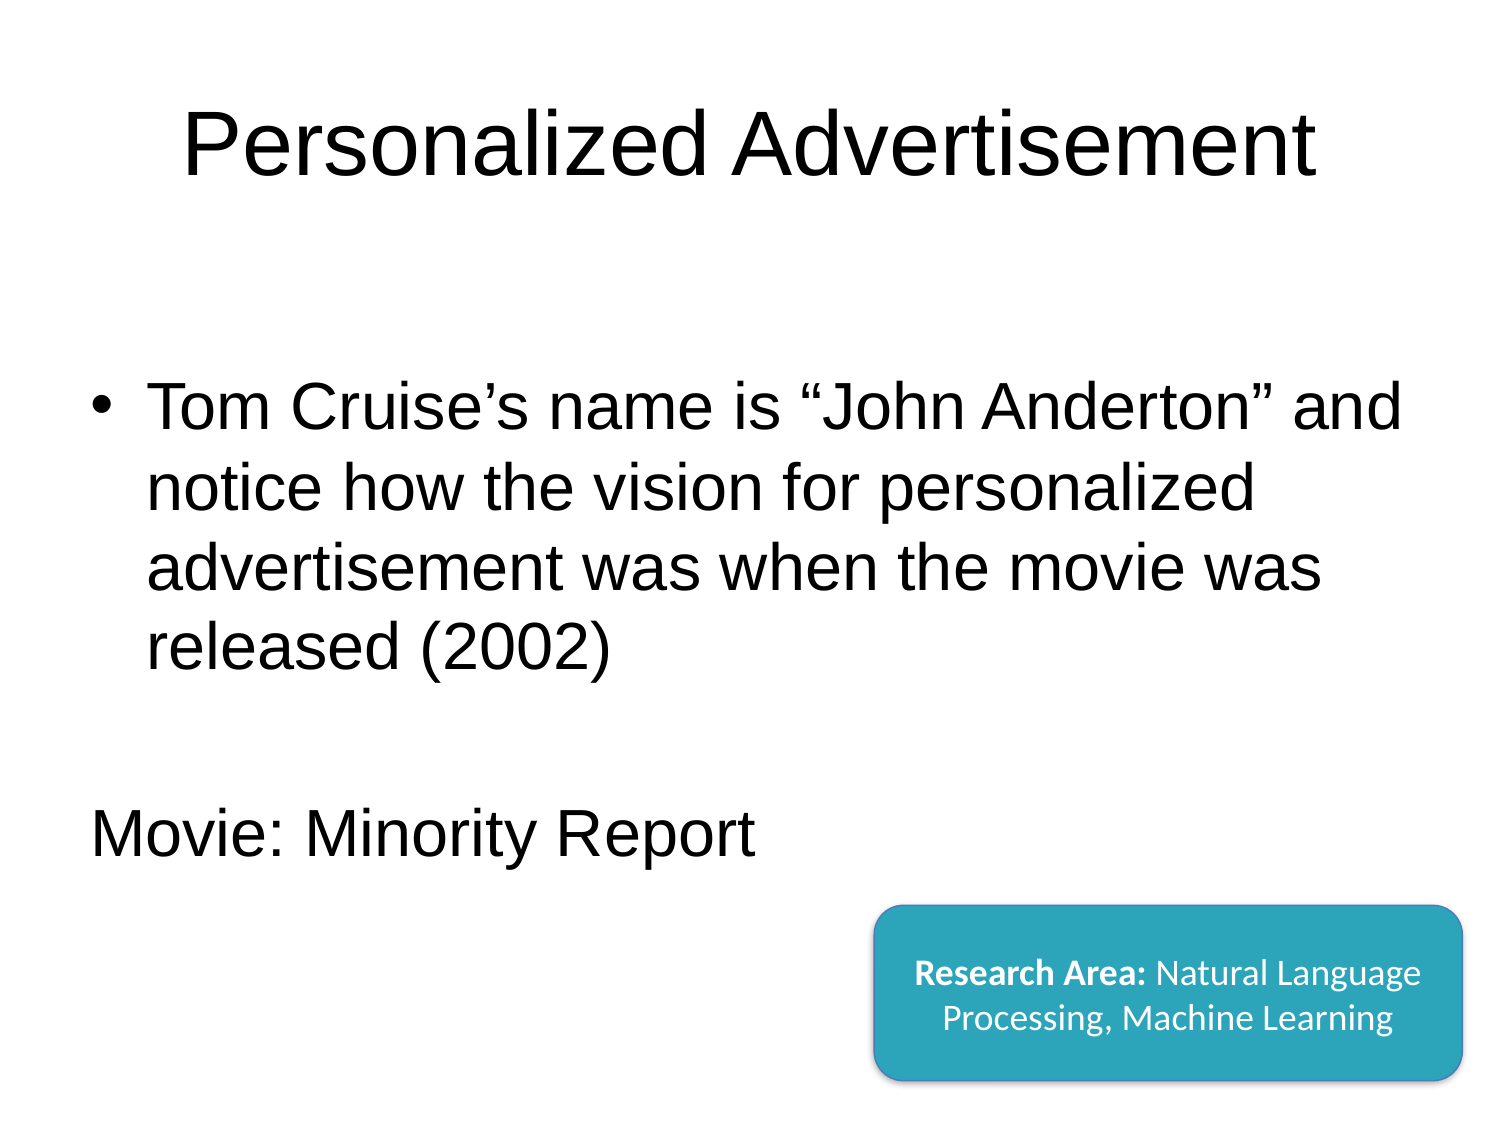

# Personalized Advertisement

Tom Cruise’s name is “John Anderton” and notice how the vision for personalized advertisement was when the movie was released (2002)

Movie: Minority Report
Research Area: Natural Language Processing, Machine Learning